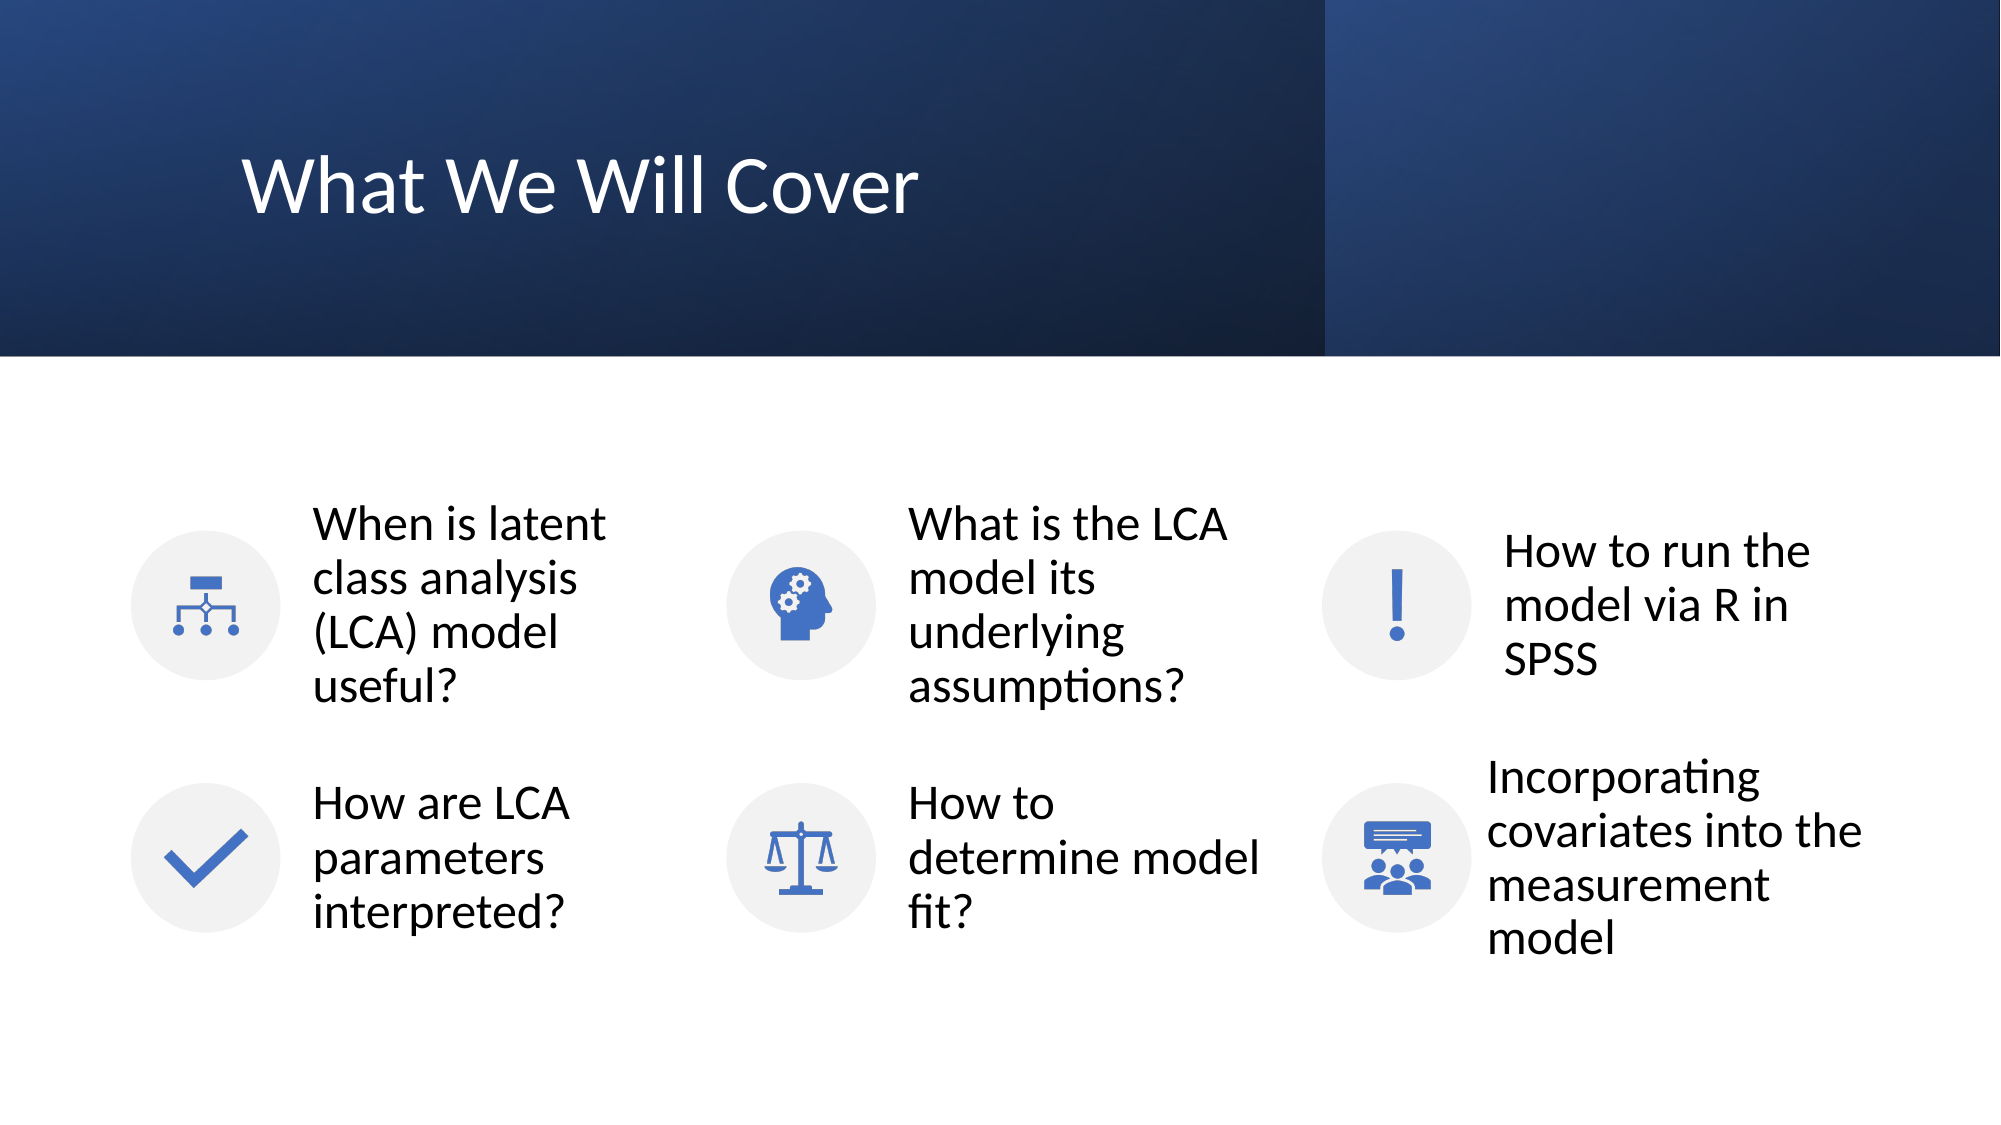

# What We Will Cover
When is latent class analysis (LCA) model useful?
What is the LCA model its underlying assumptions?
How to run the model via R in SPSS
How are LCA parameters interpreted?
How to determine model fit?
Incorporating covariates into the measurement model